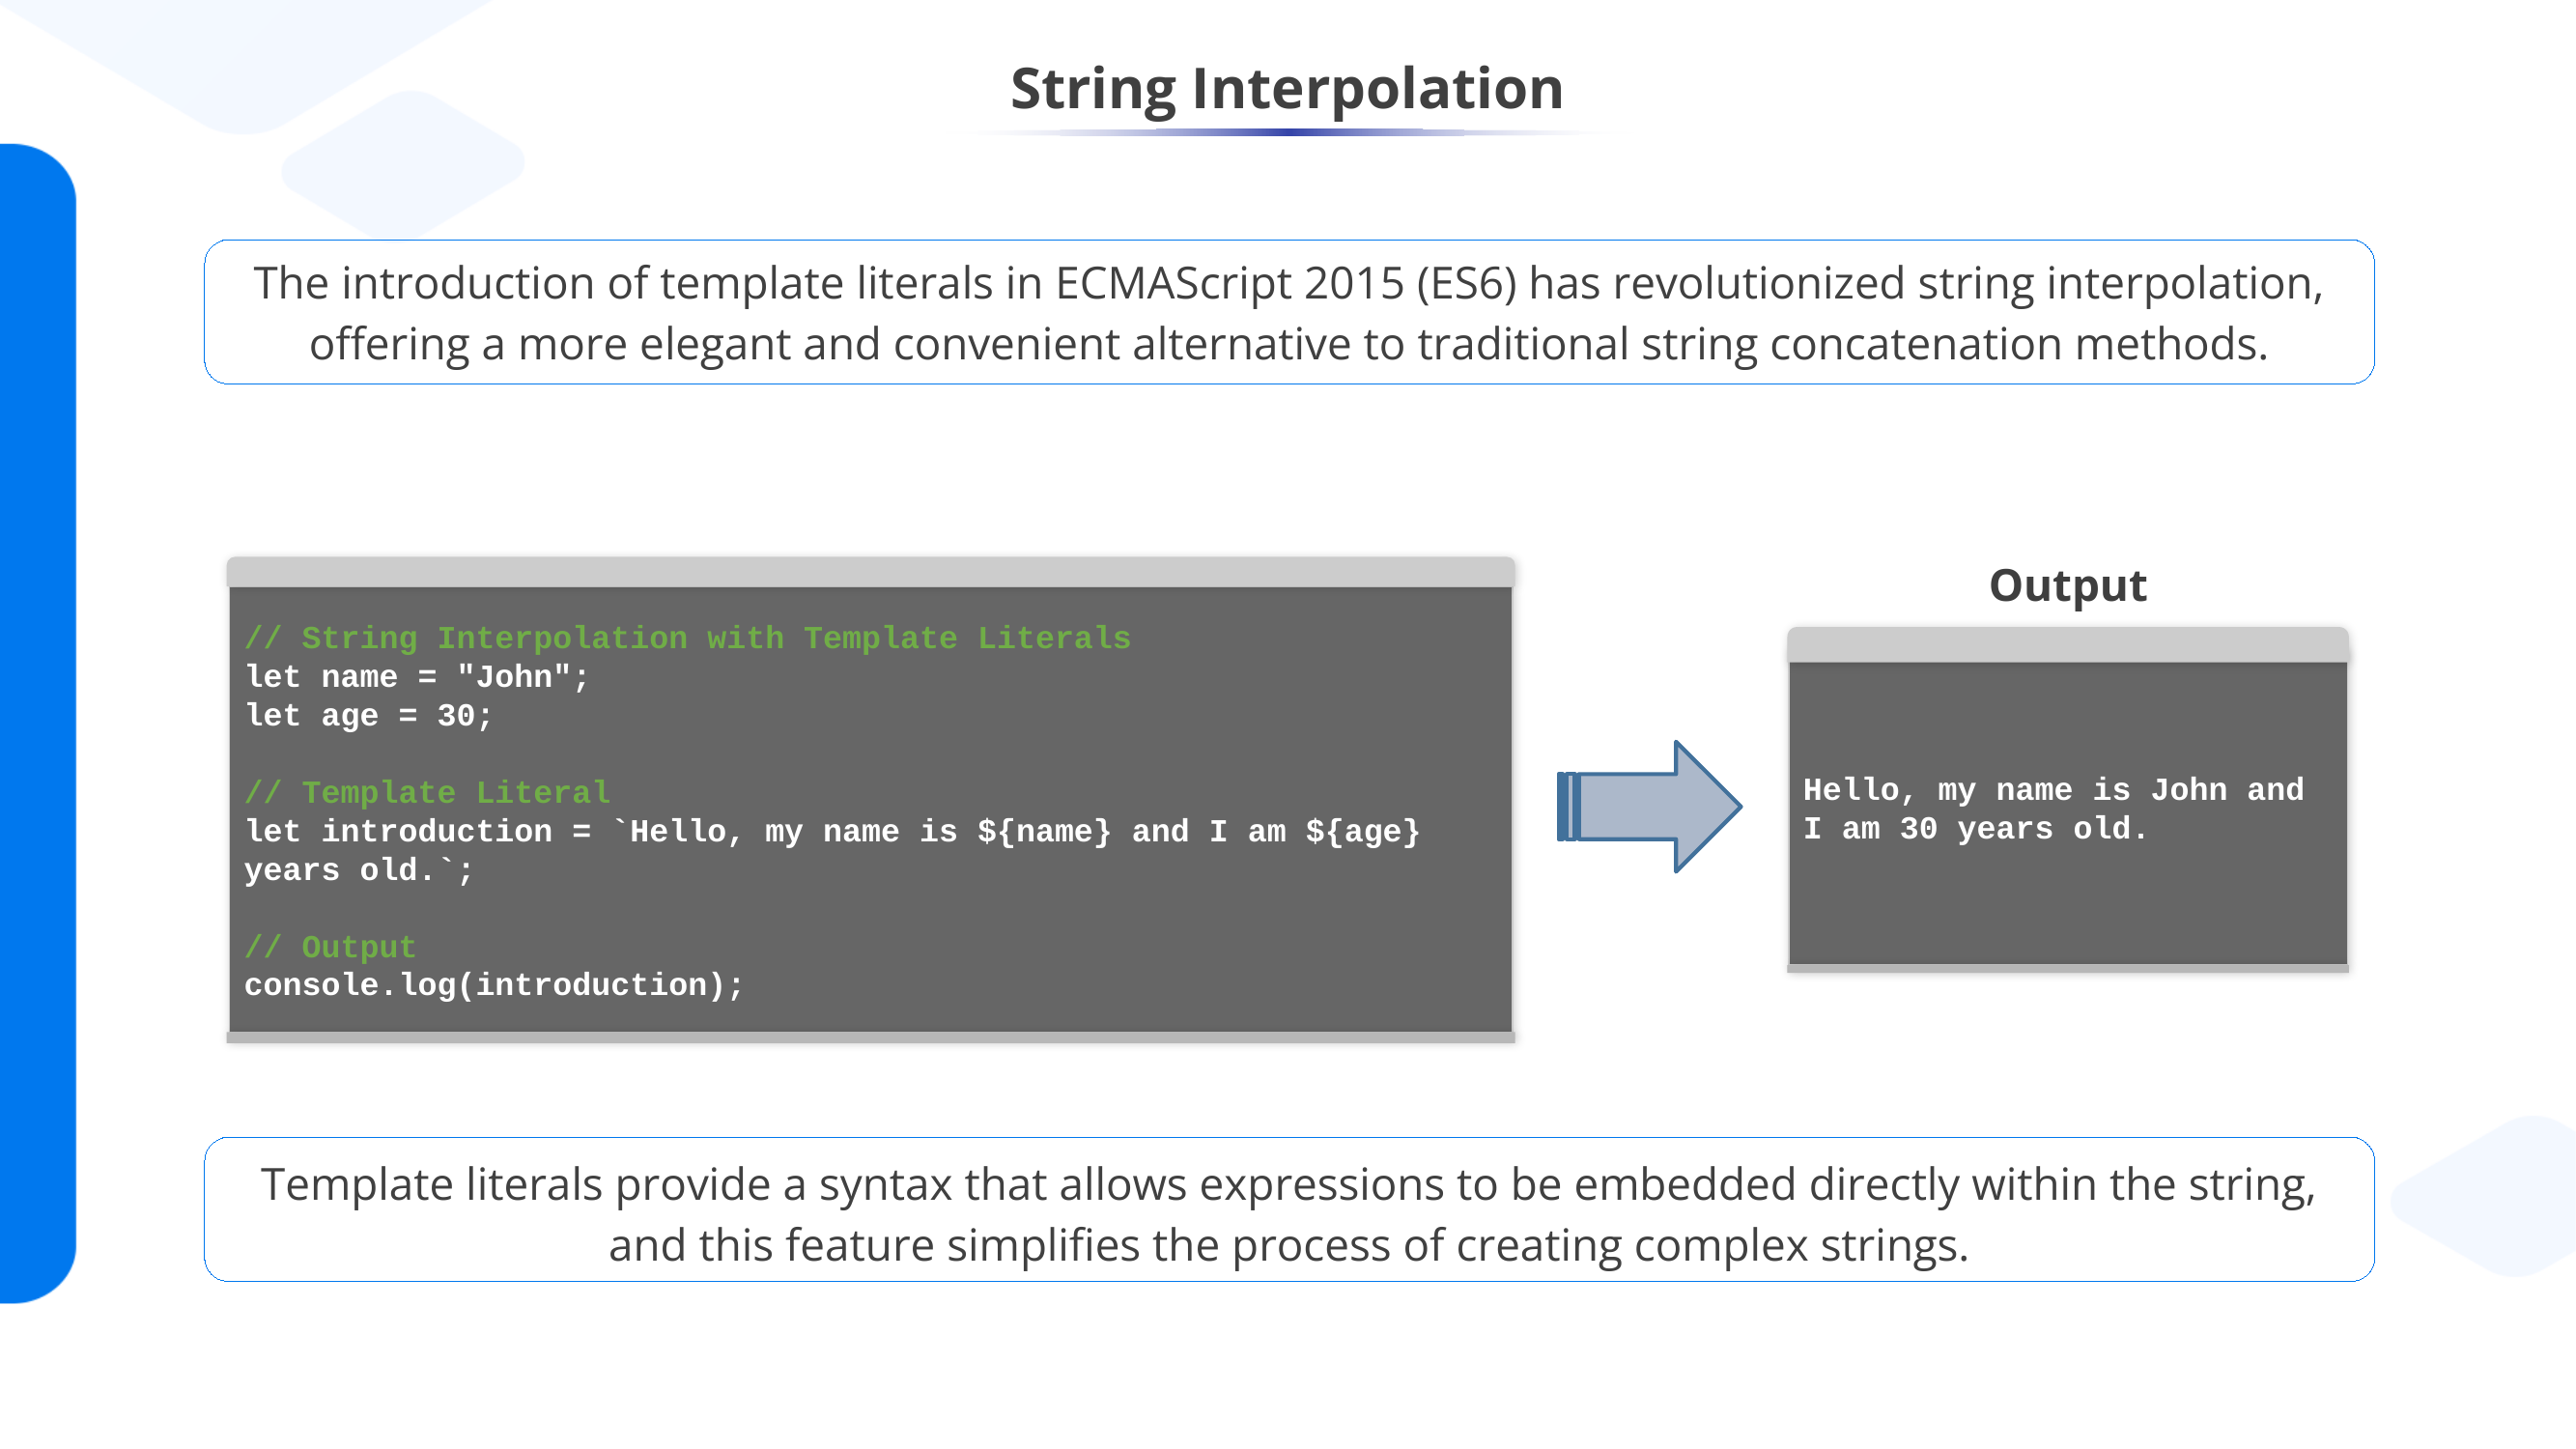

# String Interpolation

The introduction of template literals in ECMAScript 2015 (ES6) has revolutionized string interpolation, offering a more elegant and convenient alternative to traditional string concatenation methods.
Output

// String Interpolation with Template Literals
let name = "John";
let age = 30;

// Template Literal
let introduction = `Hello, my name is ${name} and I am ${age} years old.`;

// Output
console.log(introduction);

Hello, my name is John and I am 30 years old.

Template literals provide a syntax that allows expressions to be embedded directly within the string, and this feature simplifies the process of creating complex strings.